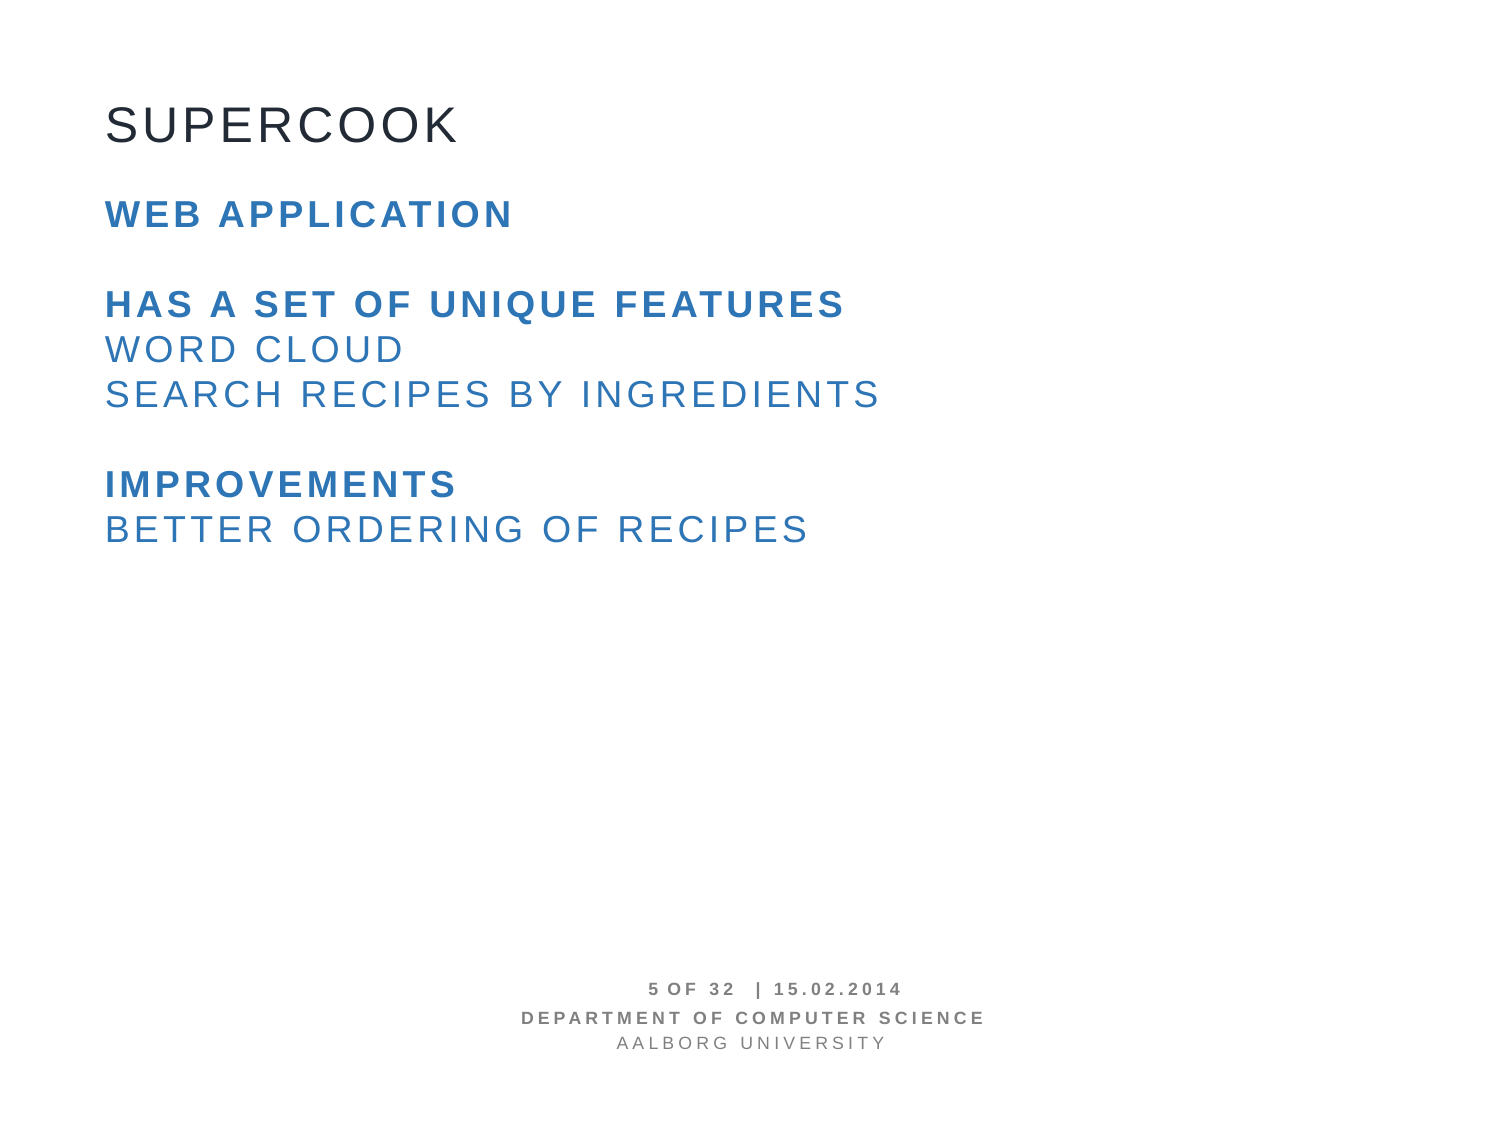

Supercook
Web application

Has a set of unique features
Word cloud
Search recipes by ingredients

Improvements
Better ordering of recipes

5 OF 32  | 15.02.2014
Department of computer science
AALBORG UNIVERSITy